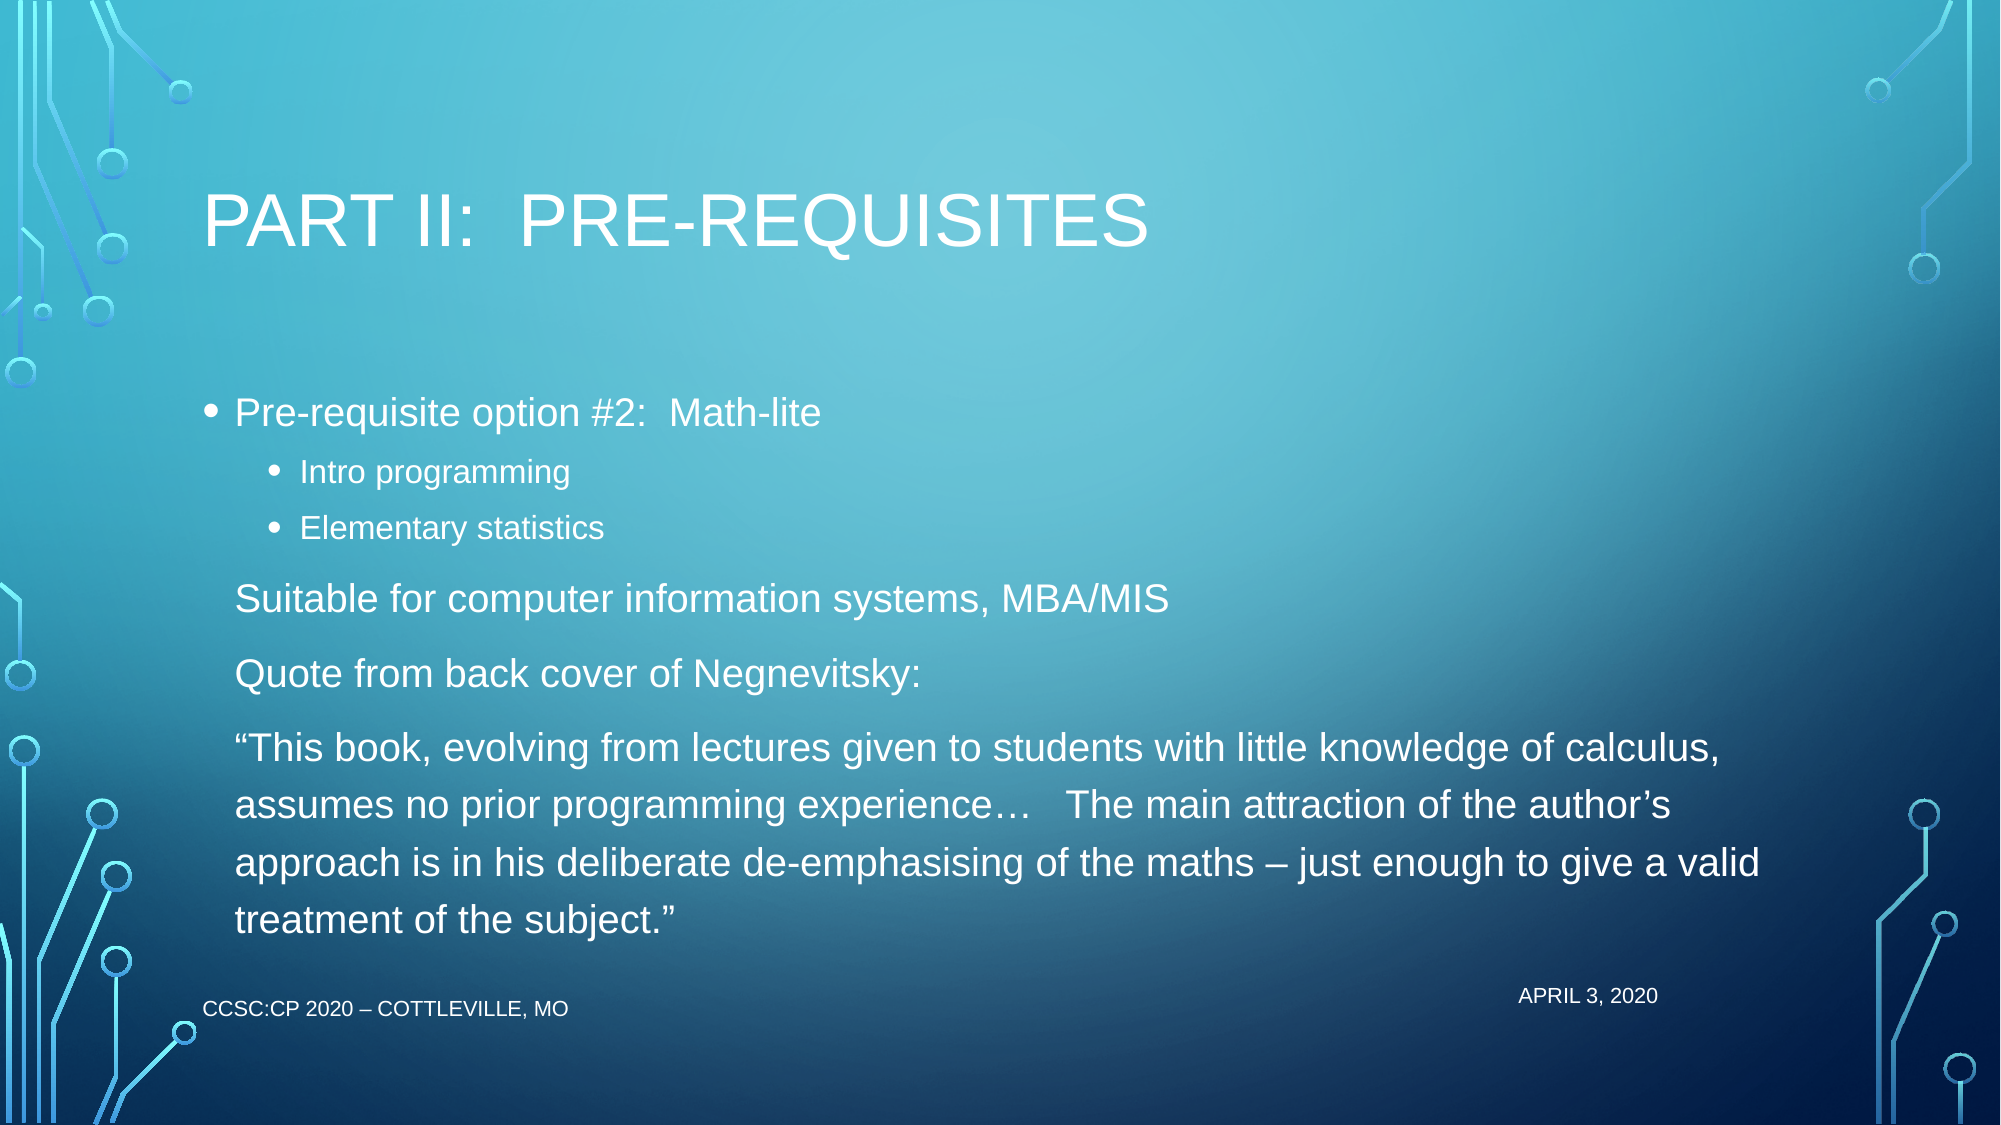

# Part II:  PRE-REQUISITES
Pre-requisite option #2:  Math-lite
Intro programming
Elementary statistics
	Suitable for computer information systems, MBA/MIS
	Quote from back cover of Negnevitsky:
	“This book, evolving from lectures given to students with little knowledge of calculus, assumes no prior programming experience…   The main attraction of the author’s approach is in his deliberate de-emphasising of the maths – just enough to give a valid treatment of the subject.”
CCSC:CP 2020 – Cottleville, MO
APRIL 3, 2020